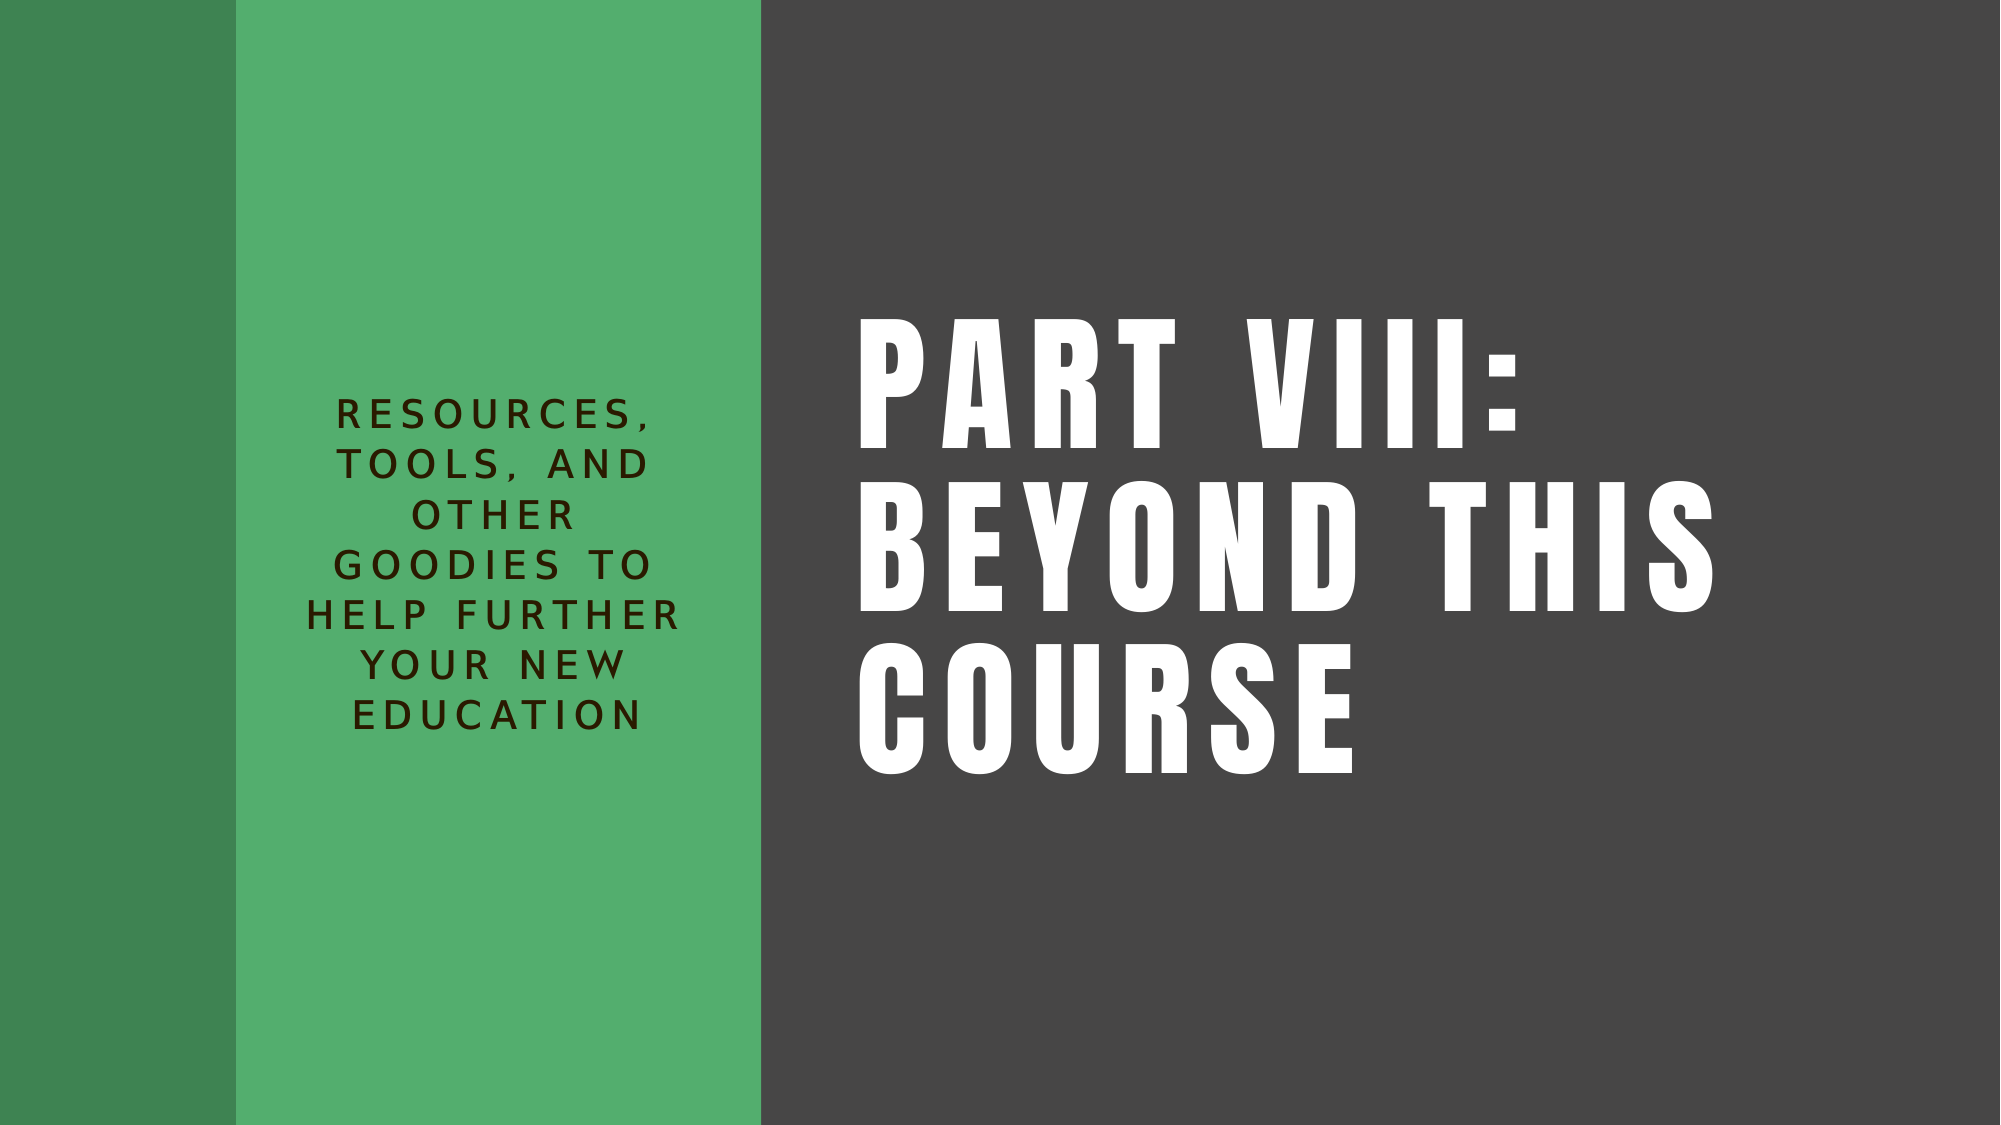

# Part viii: Beyond this course
Resources, tools, and other goodies to help further your new education